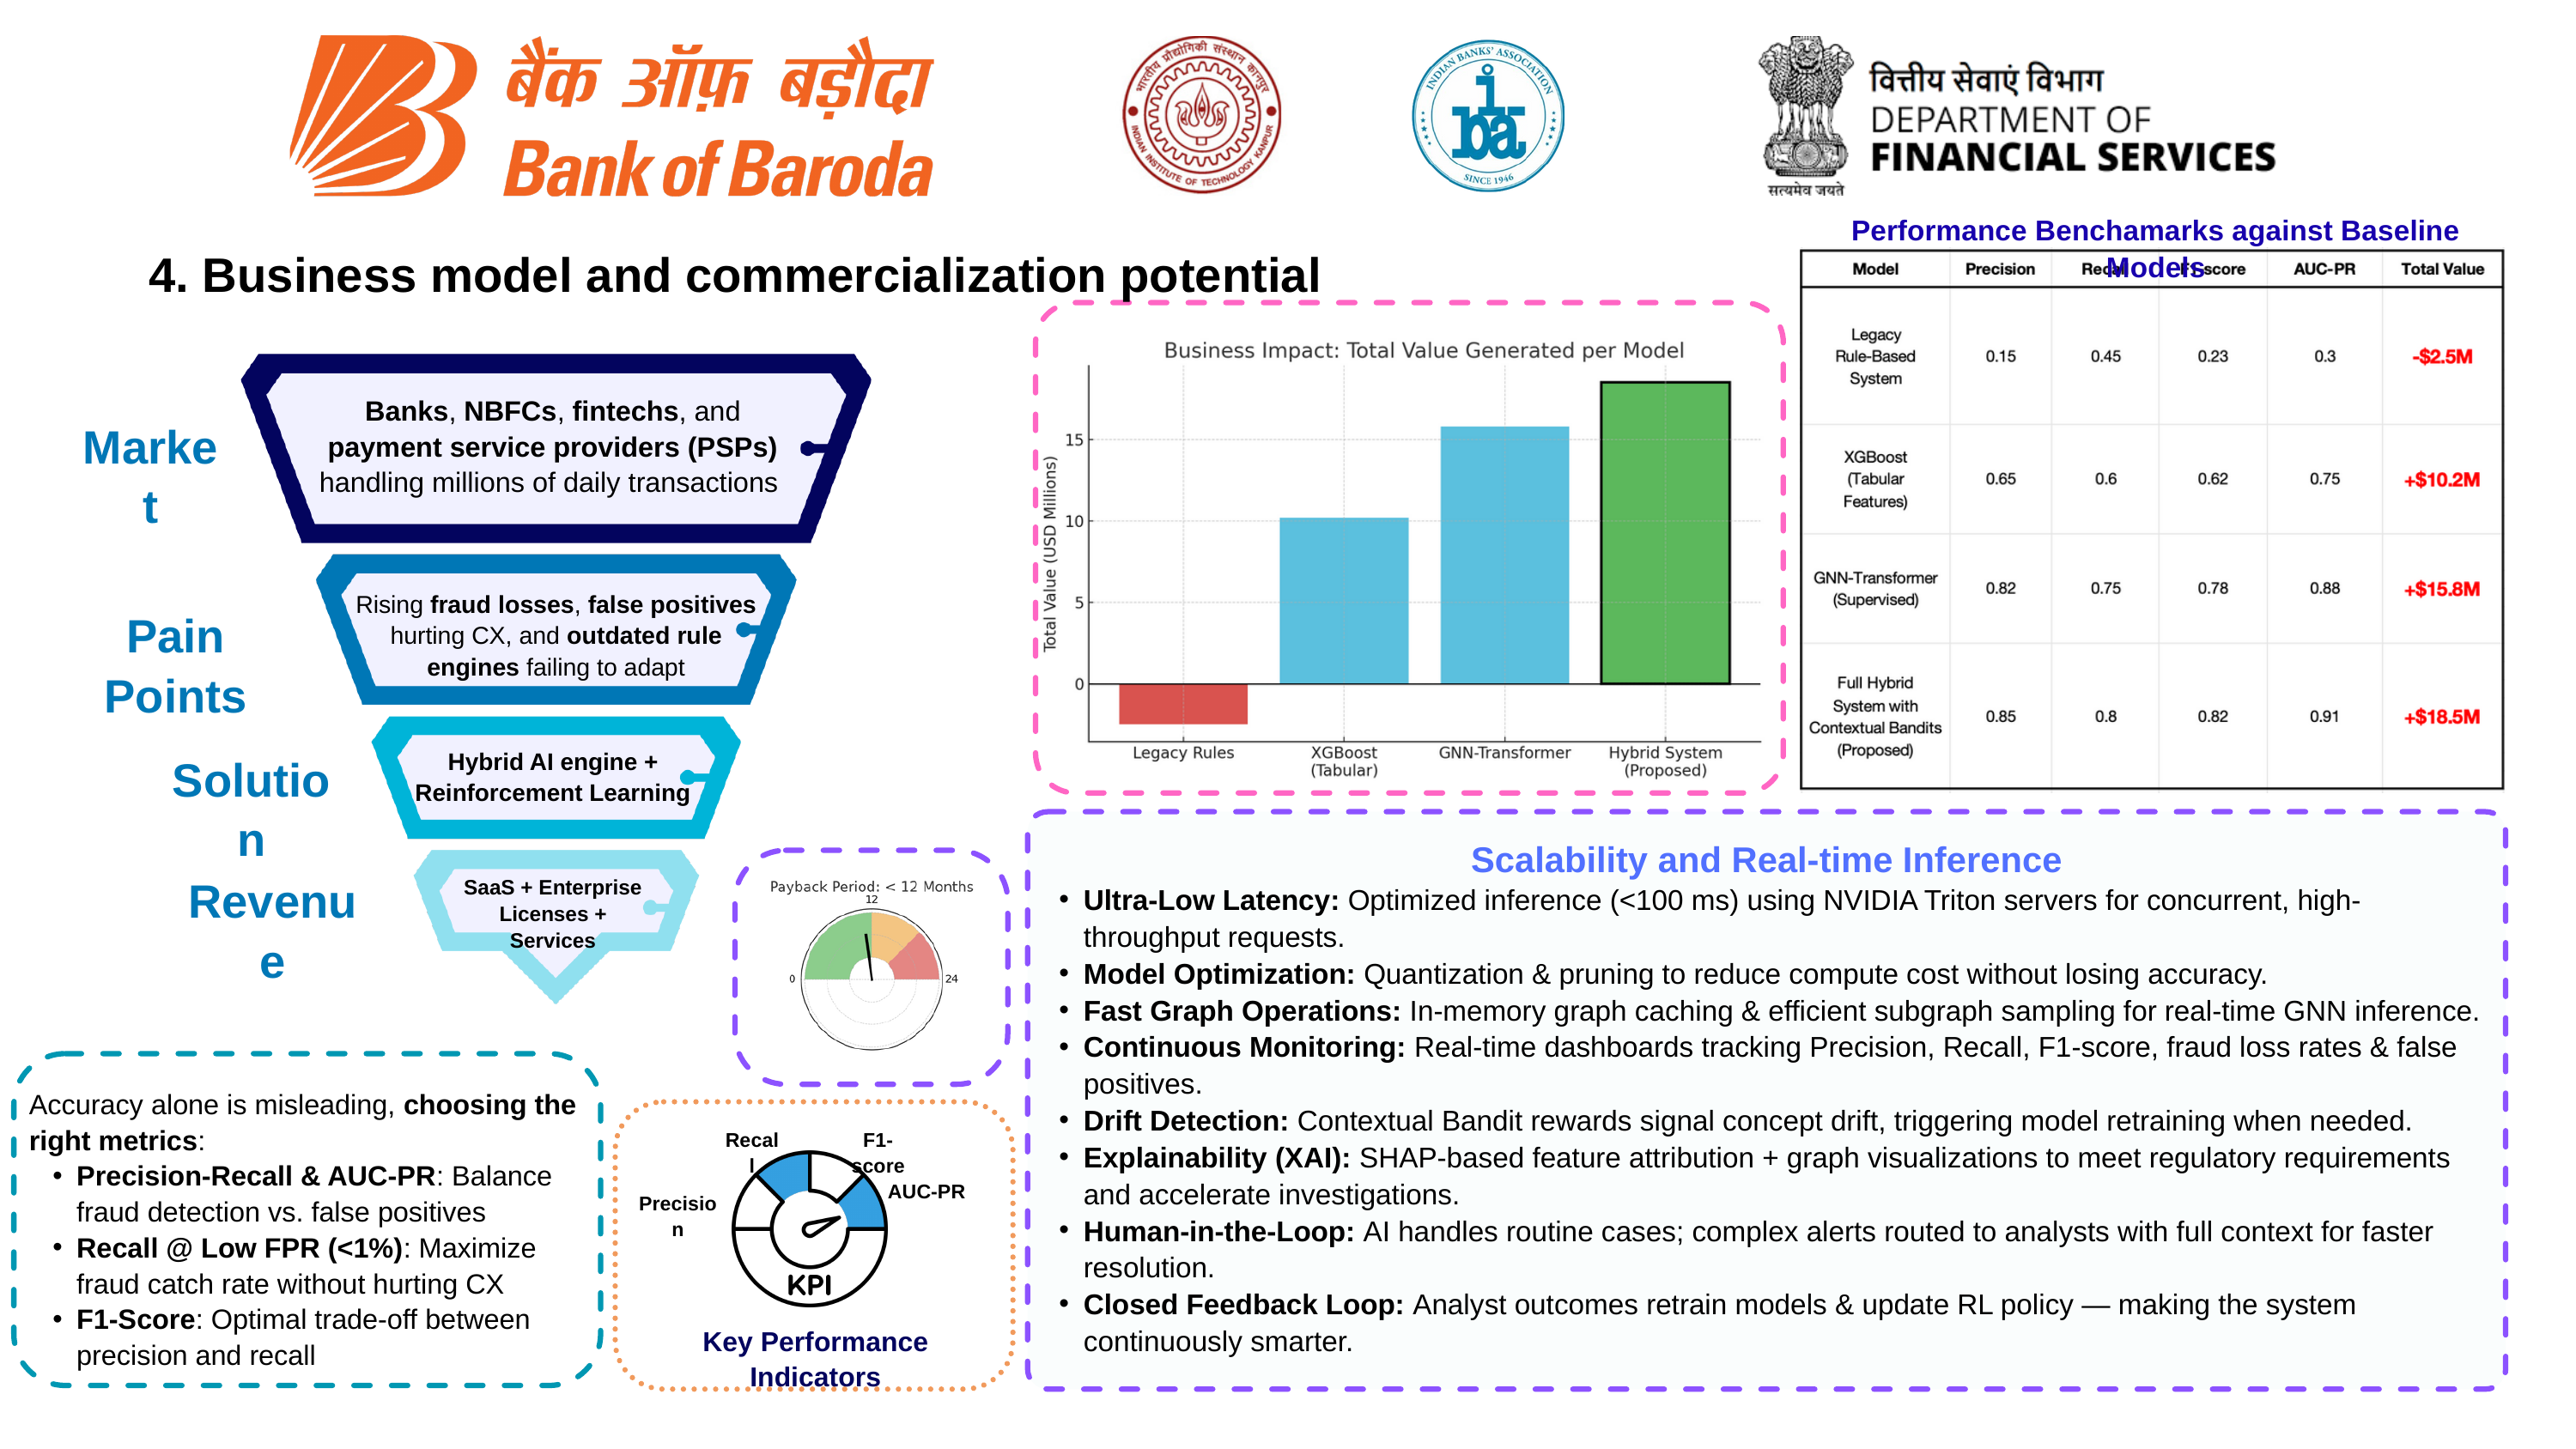

Performance Benchamarks against Baseline Models
4. Business model and commercialization potential

Banks, NBFCs, fintechs, and payment service providers (PSPs) handling millions of daily transactions
Market
Rising fraud losses, false positives hurting CX, and outdated rule engines failing to adapt
Pain Points
Hybrid AI engine + Reinforcement Learning
Solution
Revenue
SaaS + Enterprise
Licenses + Services

Scalability and Real-time Inference
Ultra-Low Latency: Optimized inference (<100 ms) using NVIDIA Triton servers for concurrent, high-throughput requests.
Model Optimization: Quantization & pruning to reduce compute cost without losing accuracy.
Fast Graph Operations: In-memory graph caching & efficient subgraph sampling for real-time GNN inference.
Continuous Monitoring: Real-time dashboards tracking Precision, Recall, F1-score, fraud loss rates & false positives.
Drift Detection: Contextual Bandit rewards signal concept drift, triggering model retraining when needed.
Explainability (XAI): SHAP-based feature attribution + graph visualizations to meet regulatory requirements and accelerate investigations.
Human-in-the-Loop: AI handles routine cases; complex alerts routed to analysts with full context for faster resolution.
Closed Feedback Loop: Analyst outcomes retrain models & update RL policy — making the system continuously smarter.

Accuracy alone is misleading, choosing the right metrics:
Precision-Recall & AUC-PR: Balance fraud detection vs. false positives
Recall @ Low FPR (<1%): Maximize fraud catch rate without hurting CX
F1-Score: Optimal trade-off between precision and recall

Recall
F1-score

AUC-PR
Precision
Key Performance Indicators